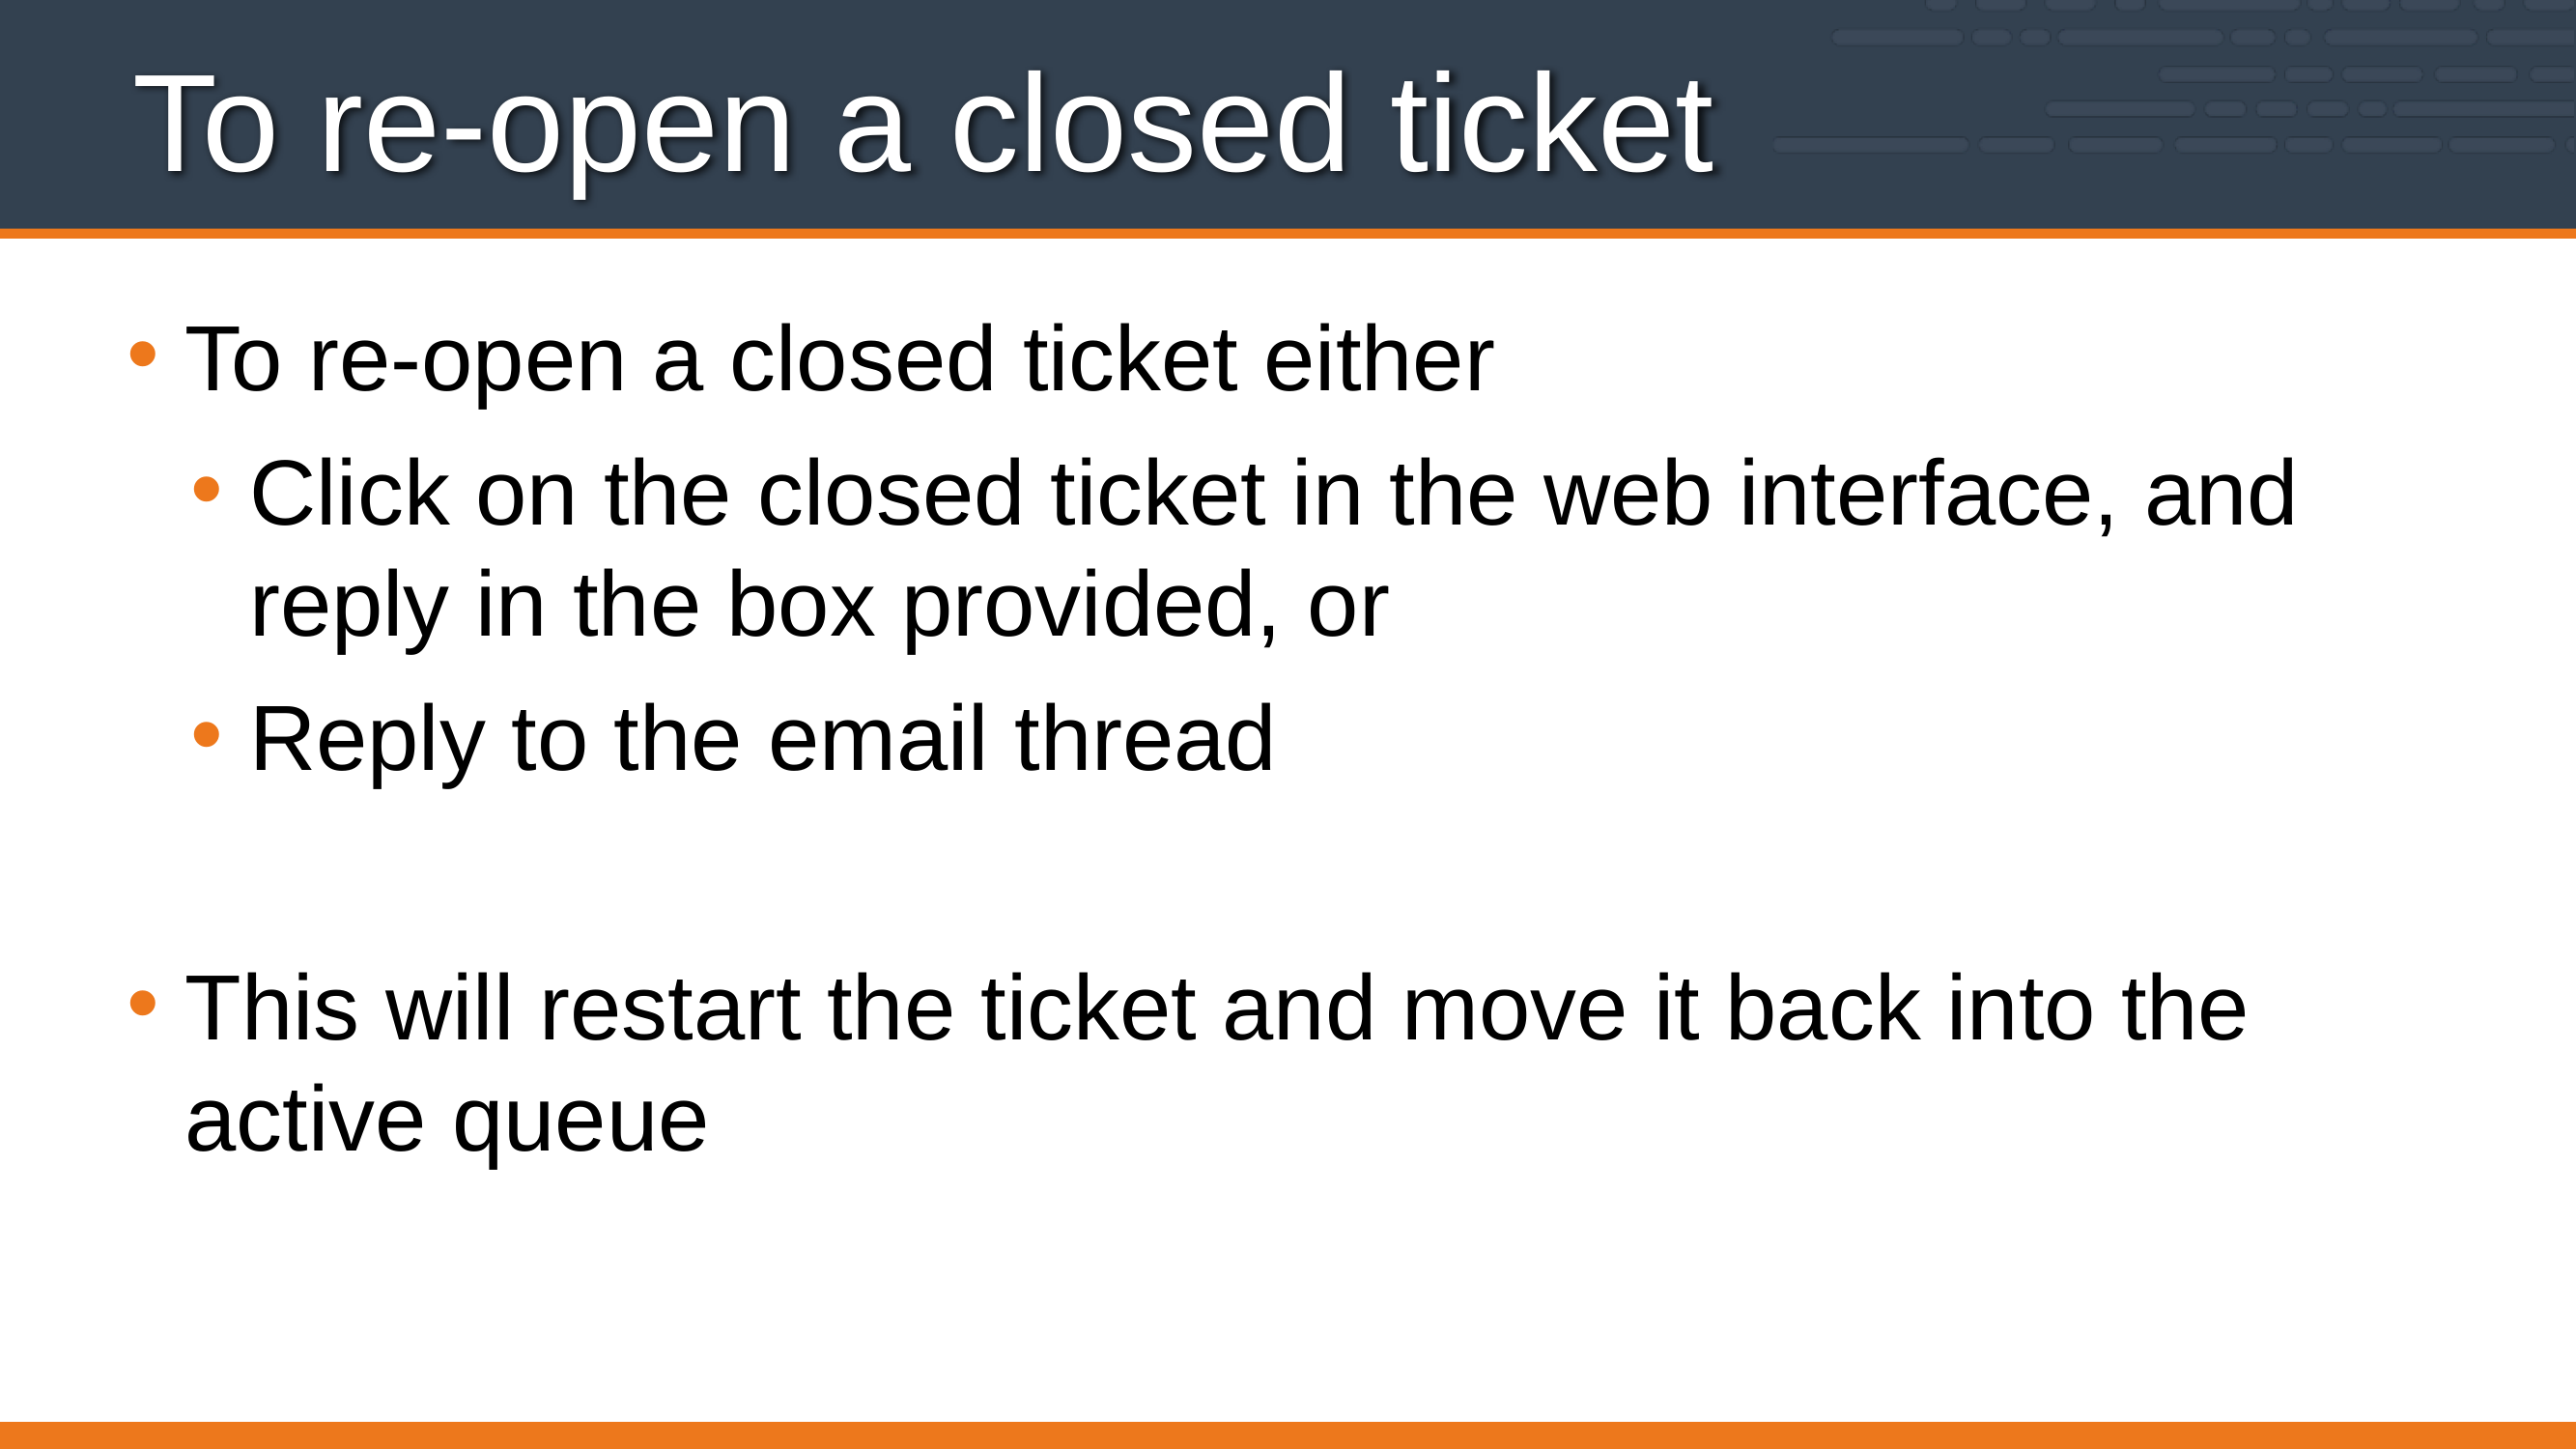

# To re-open a closed ticket
To re-open a closed ticket either
Click on the closed ticket in the web interface, and reply in the box provided, or
Reply to the email thread

This will restart the ticket and move it back into the active queue